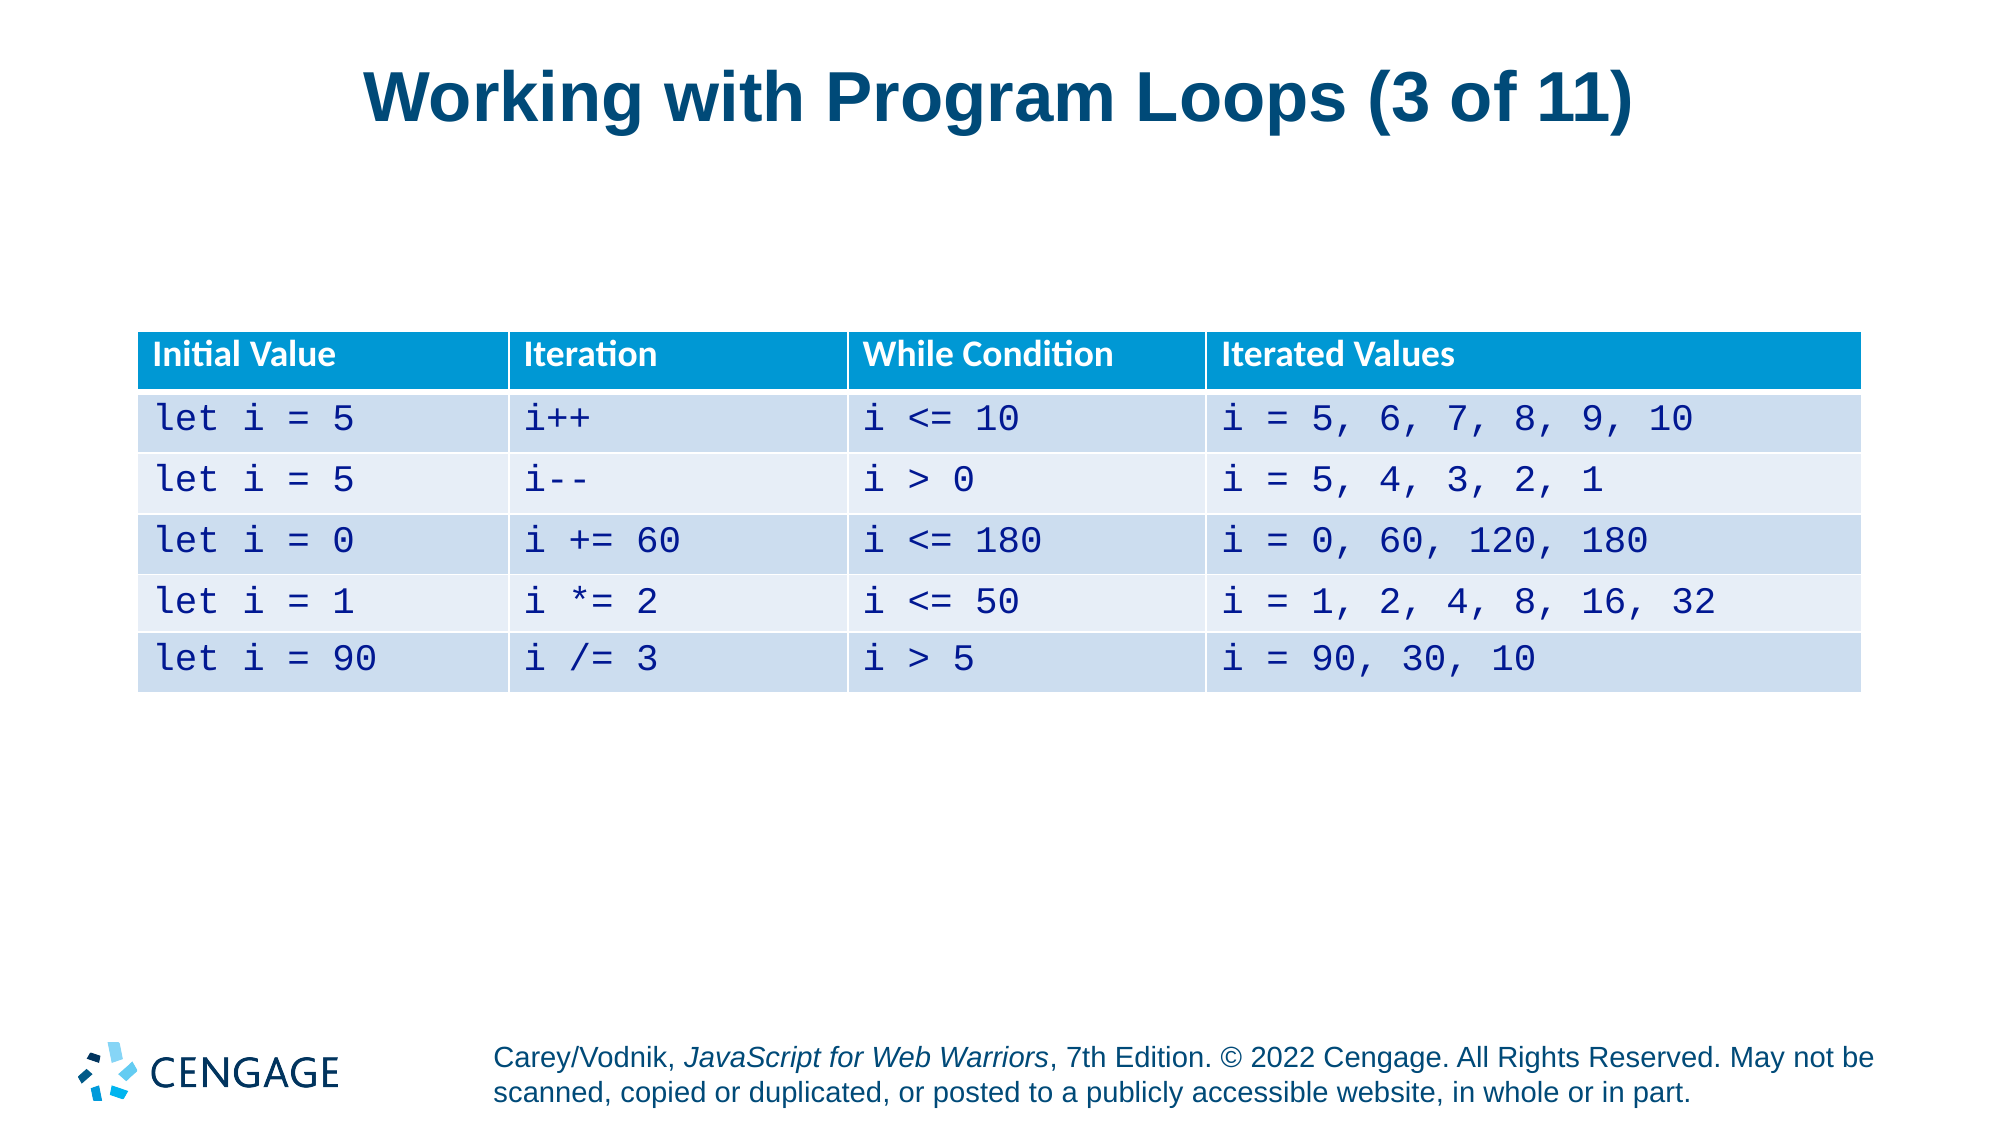

# Working with Program Loops (3 of 11)
| Initial Value | Iteration | While Condition | Iterated Values |
| --- | --- | --- | --- |
| let i = 5 | i++ | i <= 10 | i = 5, 6, 7, 8, 9, 10 |
| let i = 5 | i-- | i > 0 | i = 5, 4, 3, 2, 1 |
| let i = 0 | i += 60 | i <= 180 | i = 0, 60, 120, 180 |
| let i = 1 | i \*= 2 | i <= 50 | i = 1, 2, 4, 8, 16, 32 |
| let i = 90 | i /= 3 | i > 5 | i = 90, 30, 10 |